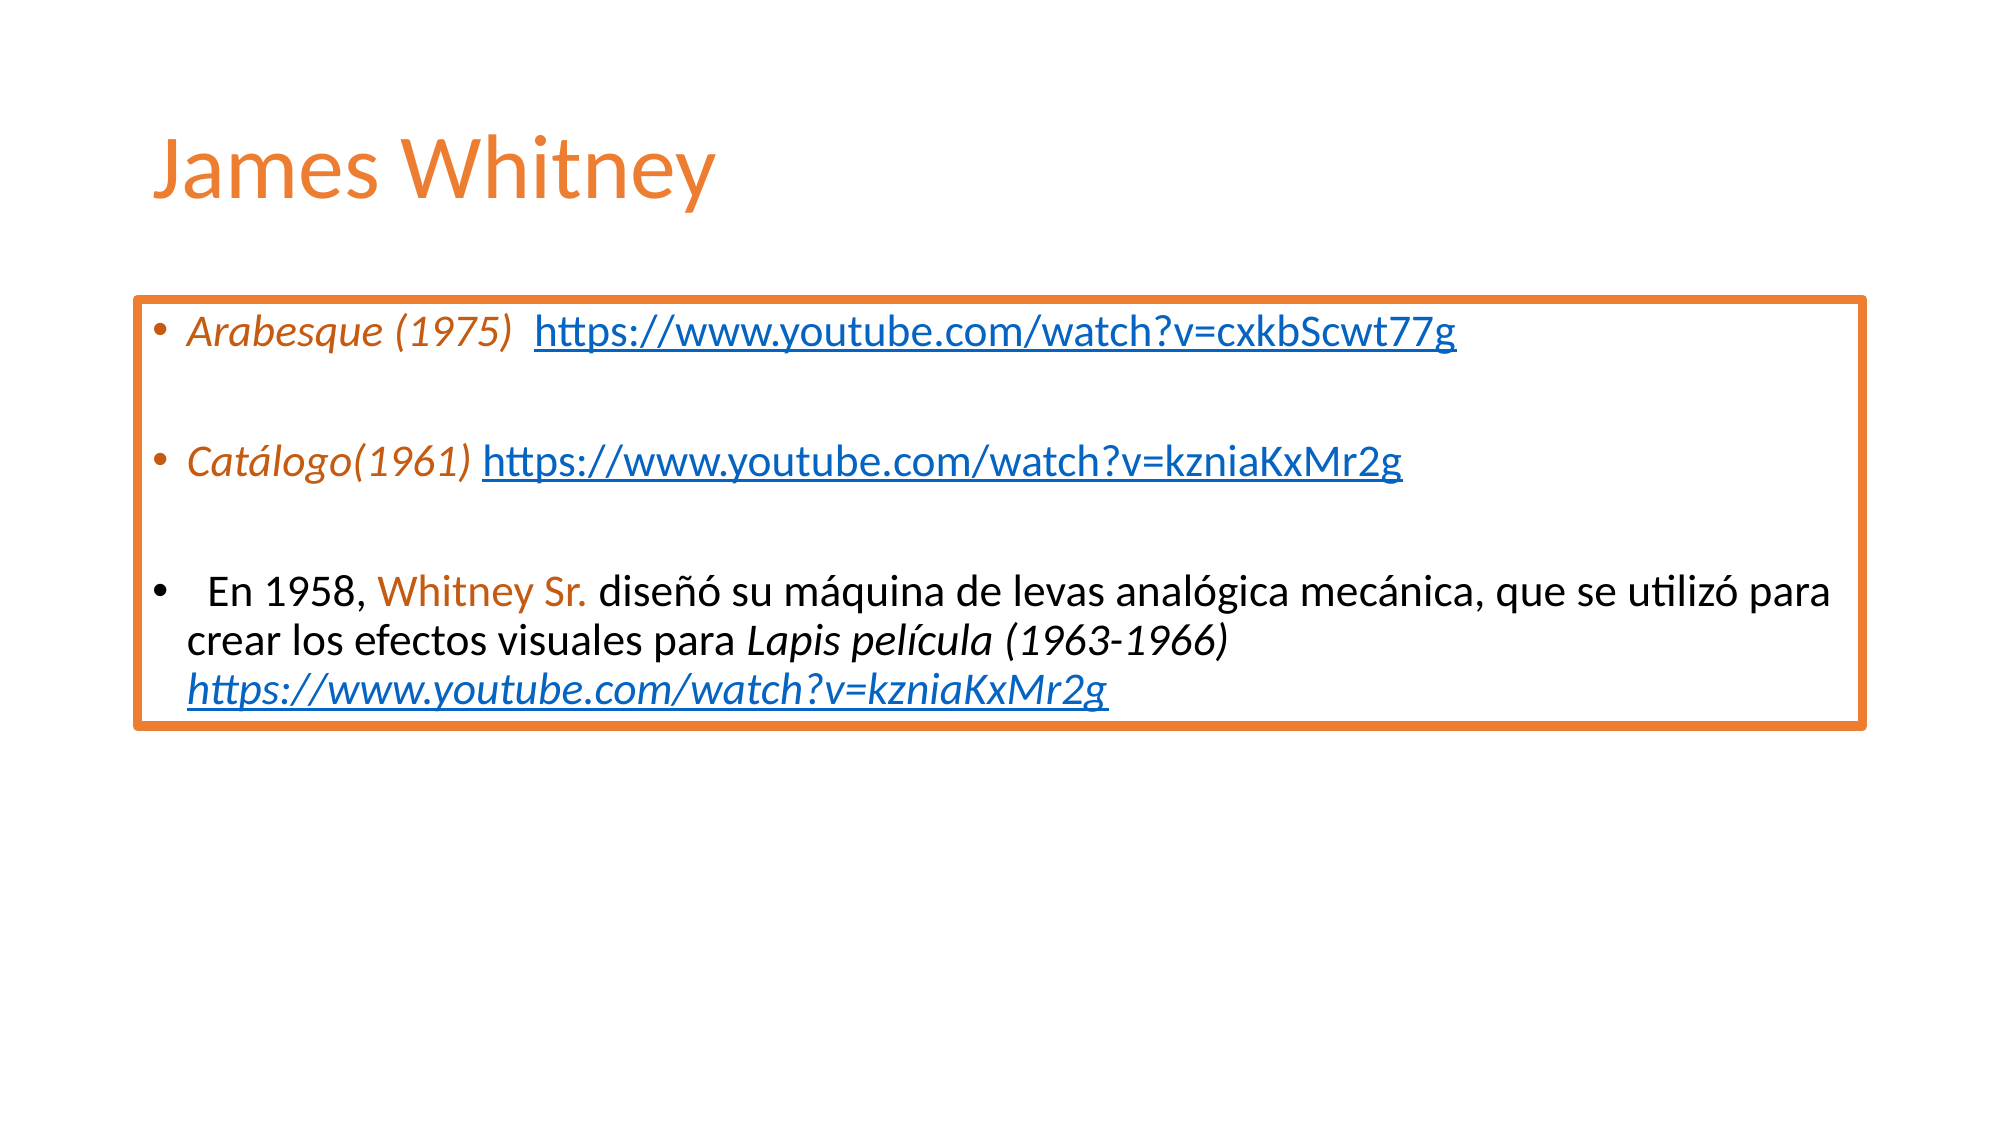

# James Whitney
Arabesque (1975)  https://www.youtube.com/watch?v=cxkbScwt77g

Catálogo(1961) https://www.youtube.com/watch?v=kzniaKxMr2g

  En 1958, Whitney Sr. diseñó su máquina de levas analógica mecánica, que se utilizó para crear los efectos visuales para Lapis película (1963-1966) https://www.youtube.com/watch?v=kzniaKxMr2g